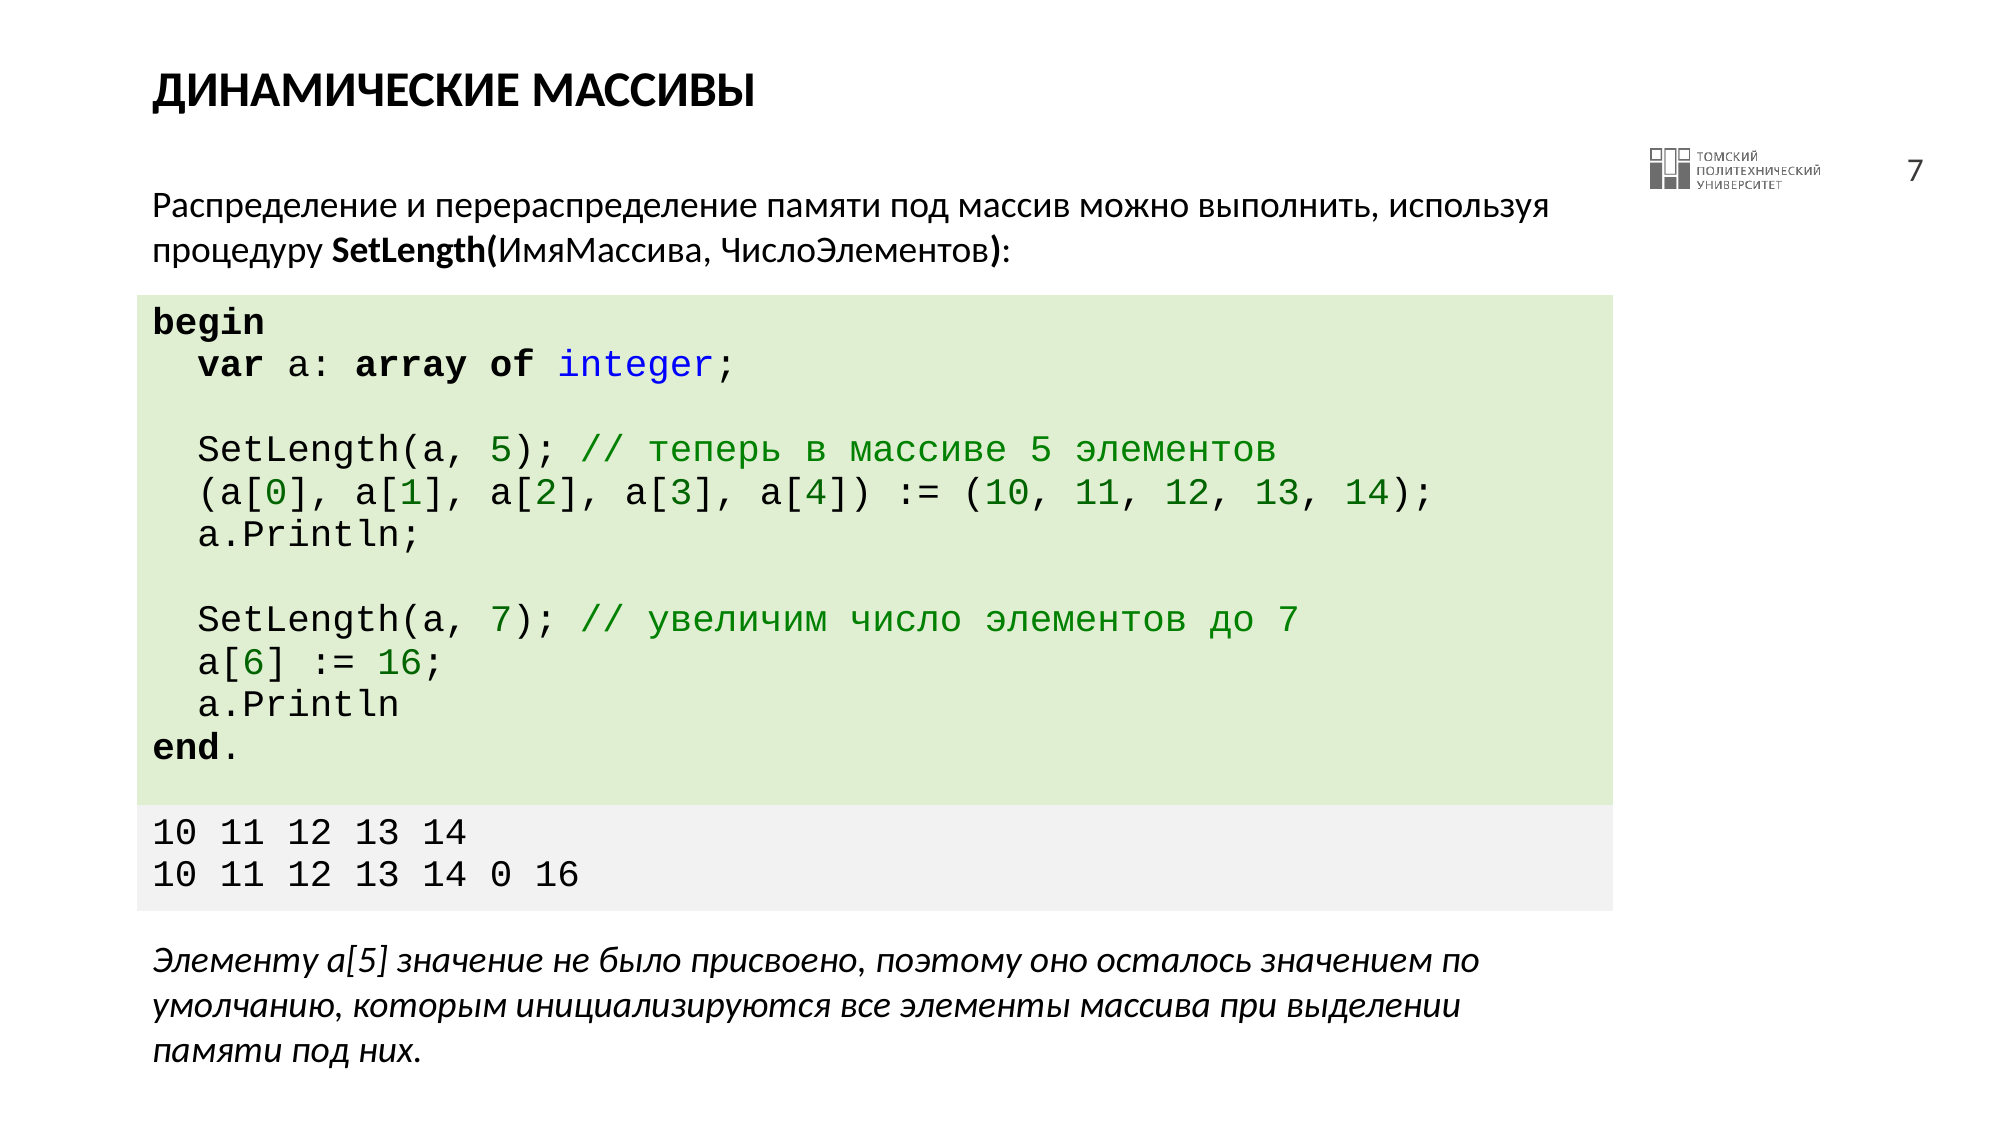

# ДИНАМИЧЕСКИЕ МАССИВЫ
Распределение и перераспределение памяти под массив можно выполнить, используя процедуру SetLength(ИмяМассива, ЧислоЭлементов):
| begin var a: array of integer; SetLength(a, 5); // теперь в массиве 5 элементов (a[0], a[1], a[2], a[3], a[4]) := (10, 11, 12, 13, 14); a.Println; SetLength(a, 7); // увеличим число элементов до 7 a[6] := 16; a.Println end. |
| --- |
| 10 11 12 13 14 10 11 12 13 14 0 16 |
Элементу a[5] значение не было присвоено, поэтому оно осталось значением по
умолчанию, которым инициализируются все элементы массива при выделении
памяти под них.